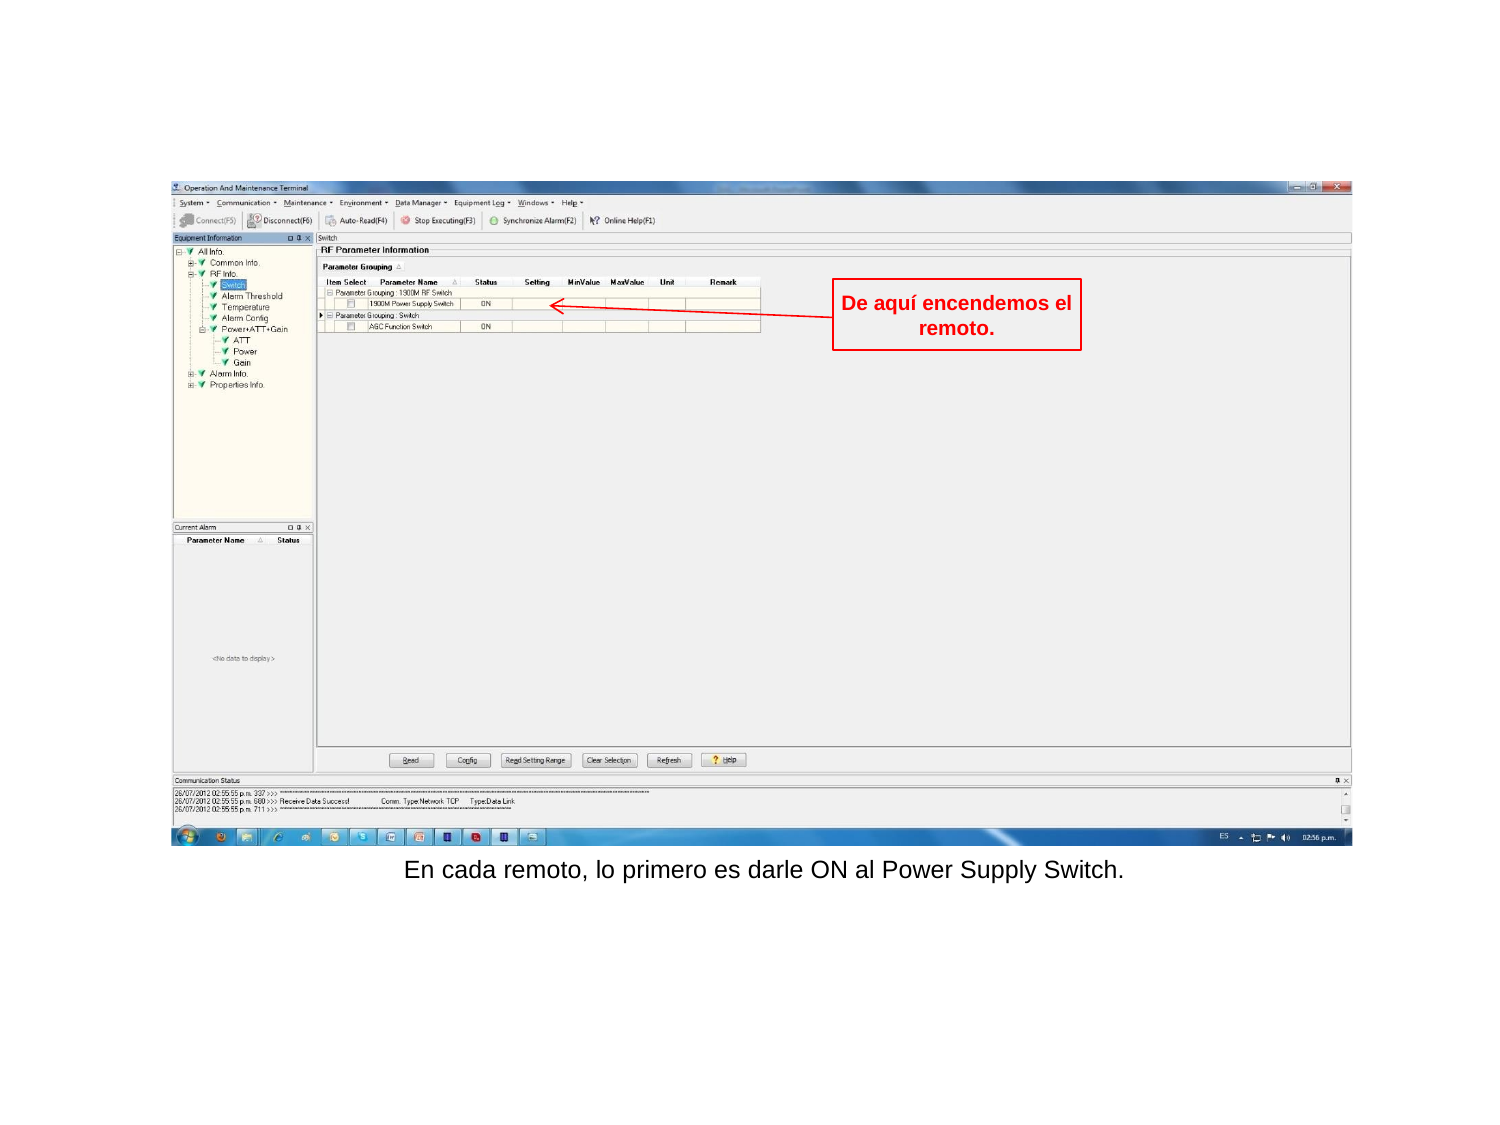

De aquí encendemos el remoto.

En cada remoto, lo primero es darle ON al Power Supply Switch.